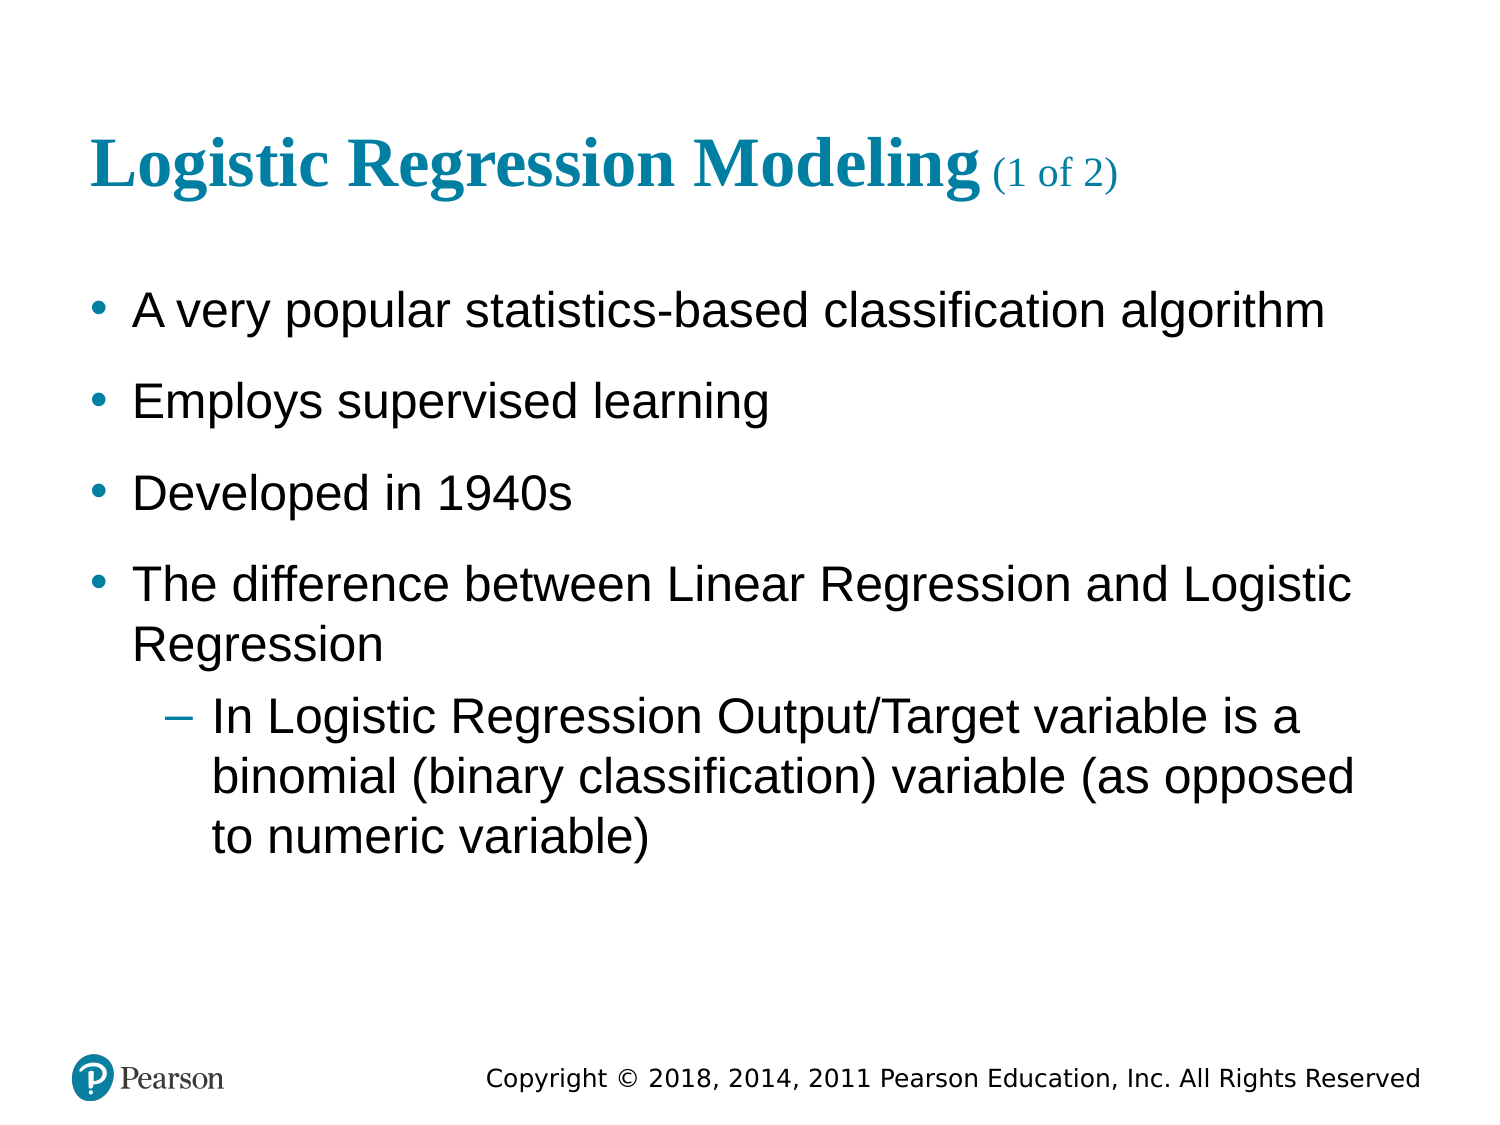

# Logistic Regression Modeling (1 of 2)
A very popular statistics-based classification algorithm
Employs supervised learning
Developed in 1940s
The difference between Linear Regression and Logistic Regression
In Logistic Regression Output/Target variable is a binomial (binary classification) variable (as opposed to numeric variable)